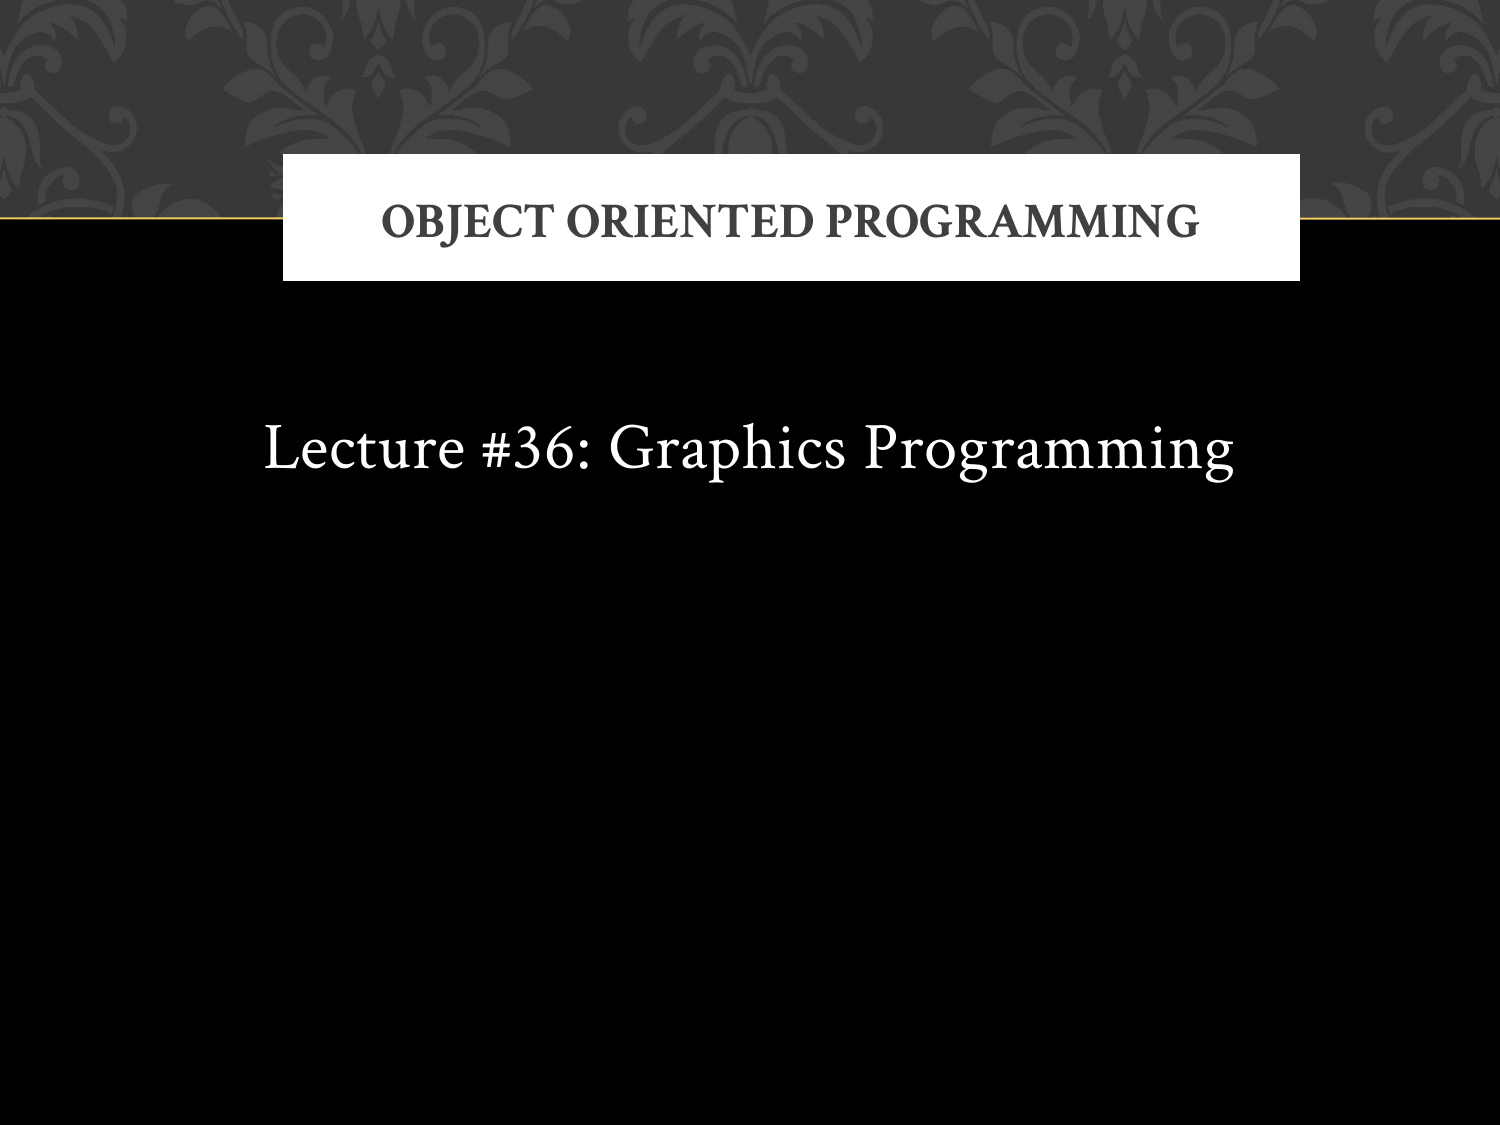

# Object oriented programming

Lecture #36: Graphics Programming